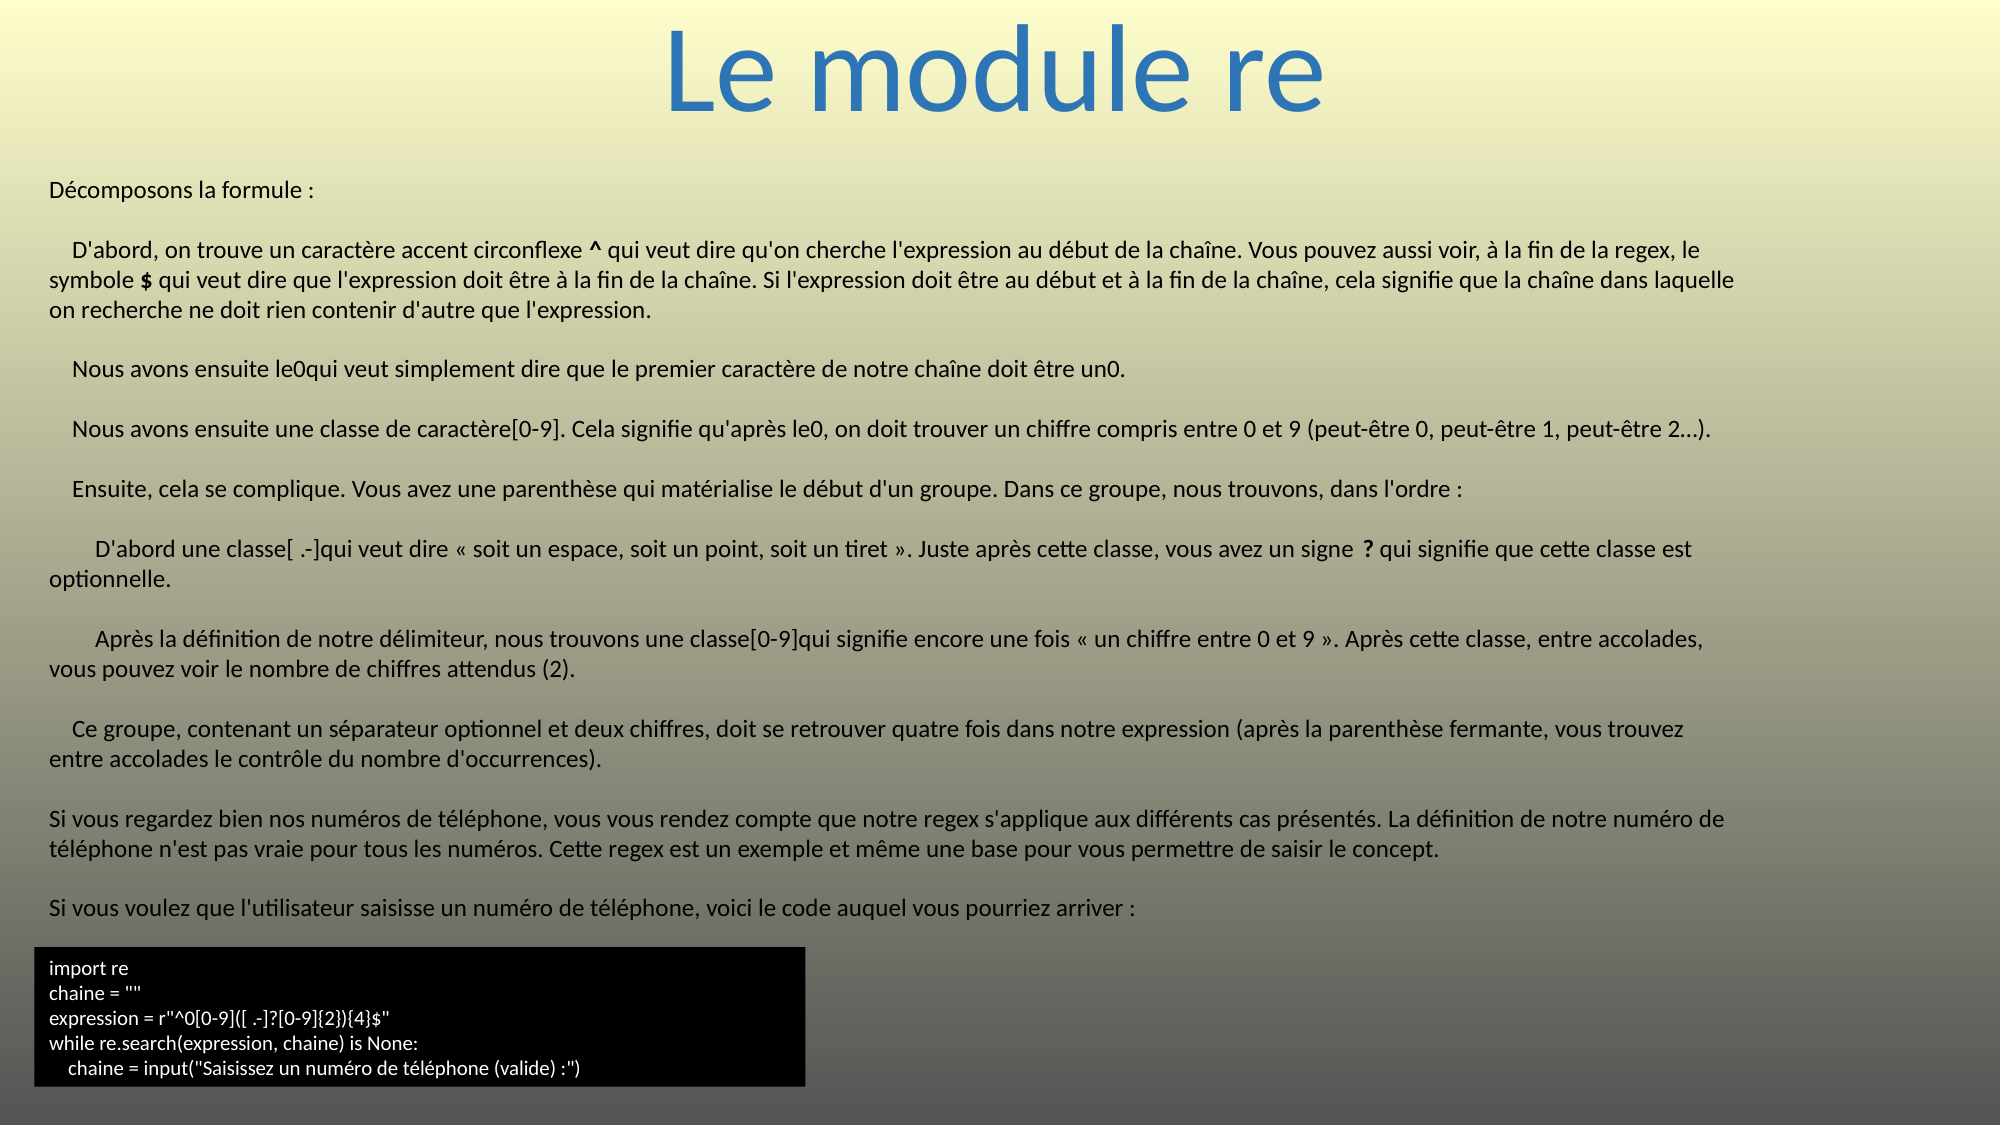

# Le module re

Décomposons la formule :

    D'abord, on trouve un caractère accent circonflexe ^ qui veut dire qu'on cherche l'expression au début de la chaîne. Vous pouvez aussi voir, à la fin de la regex, le symbole $ qui veut dire que l'expression doit être à la fin de la chaîne. Si l'expression doit être au début et à la fin de la chaîne, cela signifie que la chaîne dans laquelle on recherche ne doit rien contenir d'autre que l'expression.

    Nous avons ensuite le0qui veut simplement dire que le premier caractère de notre chaîne doit être un0.

    Nous avons ensuite une classe de caractère[0-9]. Cela signifie qu'après le0, on doit trouver un chiffre compris entre 0 et 9 (peut-être 0, peut-être 1, peut-être 2…).

    Ensuite, cela se complique. Vous avez une parenthèse qui matérialise le début d'un groupe. Dans ce groupe, nous trouvons, dans l'ordre :

        D'abord une classe[ .-]qui veut dire « soit un espace, soit un point, soit un tiret ». Juste après cette classe, vous avez un signe ? qui signifie que cette classe est optionnelle.

        Après la définition de notre délimiteur, nous trouvons une classe[0-9]qui signifie encore une fois « un chiffre entre 0 et 9 ». Après cette classe, entre accolades, vous pouvez voir le nombre de chiffres attendus (2).

    Ce groupe, contenant un séparateur optionnel et deux chiffres, doit se retrouver quatre fois dans notre expression (après la parenthèse fermante, vous trouvez entre accolades le contrôle du nombre d'occurrences).

Si vous regardez bien nos numéros de téléphone, vous vous rendez compte que notre regex s'applique aux différents cas présentés. La définition de notre numéro de téléphone n'est pas vraie pour tous les numéros. Cette regex est un exemple et même une base pour vous permettre de saisir le concept.

Si vous voulez que l'utilisateur saisisse un numéro de téléphone, voici le code auquel vous pourriez arriver :
import re
chaine = ""
expression = r"^0[0-9]([ .-]?[0-9]{2}){4}$"
while re.search(expression, chaine) is None:
    chaine = input("Saisissez un numéro de téléphone (valide) :")

509